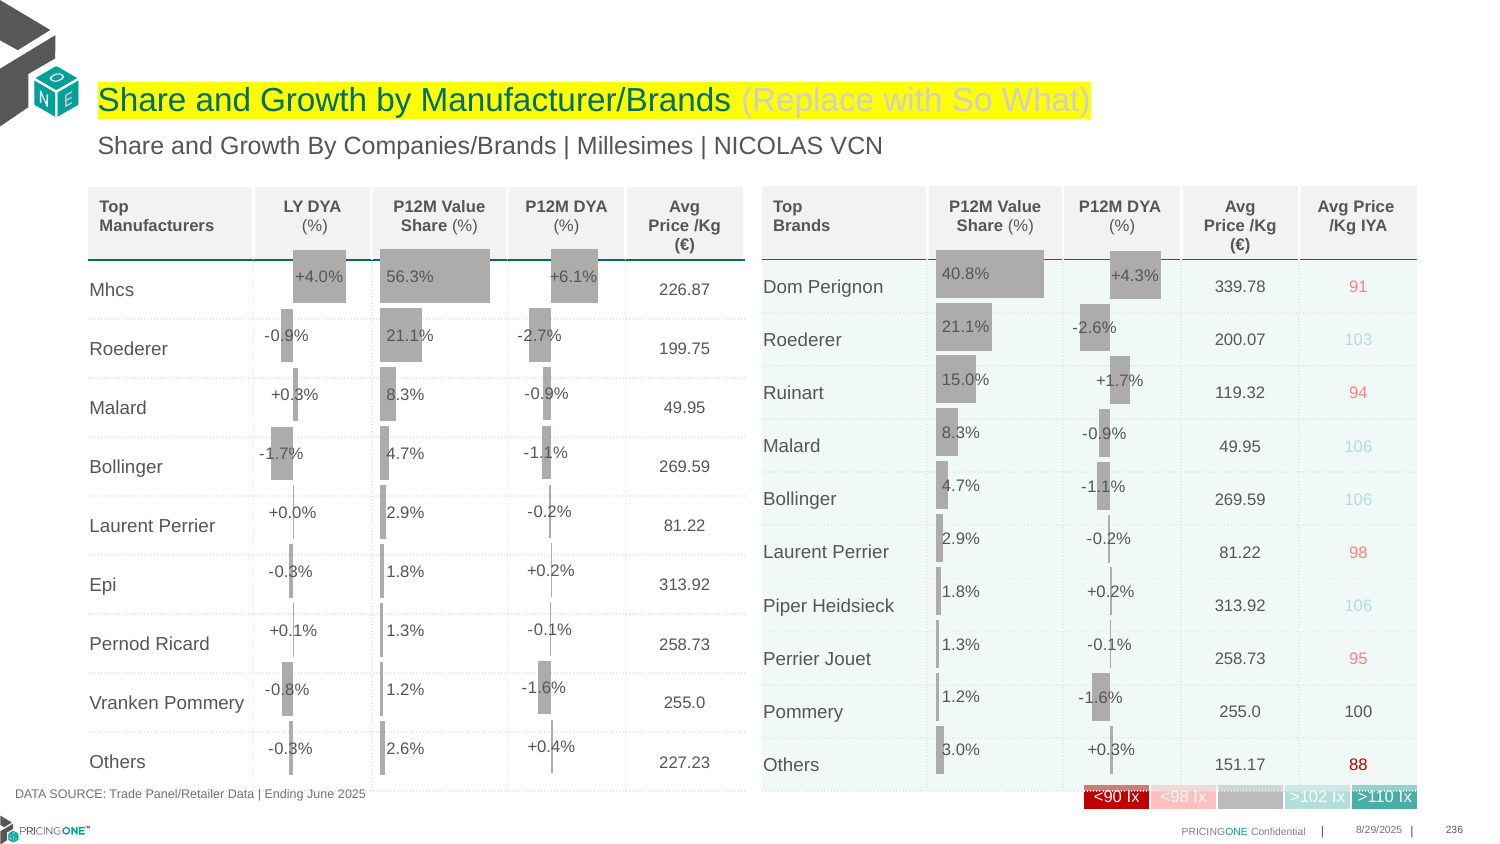

# Share and Growth by Manufacturer/Brands (Replace with So What)

Share and Growth By Companies/Brands | Millesimes | NICOLAS VCN
| Top Brands | P12M Value Share (%) | P12M DYA (%) | Avg Price /Kg (€) | Avg Price /Kg IYA |
| --- | --- | --- | --- | --- |
| Dom Perignon |  |  | 339.78 | 91 |
| Roederer |  |  | 200.07 | 103 |
| Ruinart |  |  | 119.32 | 94 |
| Malard |  |  | 49.95 | 106 |
| Bollinger |  |  | 269.59 | 106 |
| Laurent Perrier |  |  | 81.22 | 98 |
| Piper Heidsieck |  |  | 313.92 | 106 |
| Perrier Jouet |  |  | 258.73 | 95 |
| Pommery |  |  | 255.0 | 100 |
| Others |  |  | 151.17 | 88 |
| Top Manufacturers | LY DYA (%) | P12M Value Share (%) | P12M DYA (%) | Avg Price /Kg (€) |
| --- | --- | --- | --- | --- |
| Mhcs |  |  |  | 226.87 |
| Roederer |  |  |  | 199.75 |
| Malard |  |  |  | 49.95 |
| Bollinger |  |  |  | 269.59 |
| Laurent Perrier |  |  |  | 81.22 |
| Epi |  |  |  | 313.92 |
| Pernod Ricard |  |  |  | 258.73 |
| Vranken Pommery |  |  |  | 255.0 |
| Others |  |  |  | 227.23 |

### Chart

| Category | Share DYA P12M |
|---|---|
|  | 0.060806732635006355 |

### Chart

| Category | Value Share P12M |
|---|---|
|  | 0.562524034806872 |

### Chart

| Category | Share DYA LY |
|---|---|
|  | 0.039814948004299855 |

### Chart

| Category | Value Share |
|---|---|
|  | 0.4079433359864779 |

### Chart

| Category | Share DYA |
|---|---|
|  | 0.04342973574284098 |
DATA SOURCE: Trade Panel/Retailer Data | Ending June 2025
| <90 Ix | <98 Ix |  | >102 Ix | >110 Ix |
| --- | --- | --- | --- | --- |

8/29/2025
236